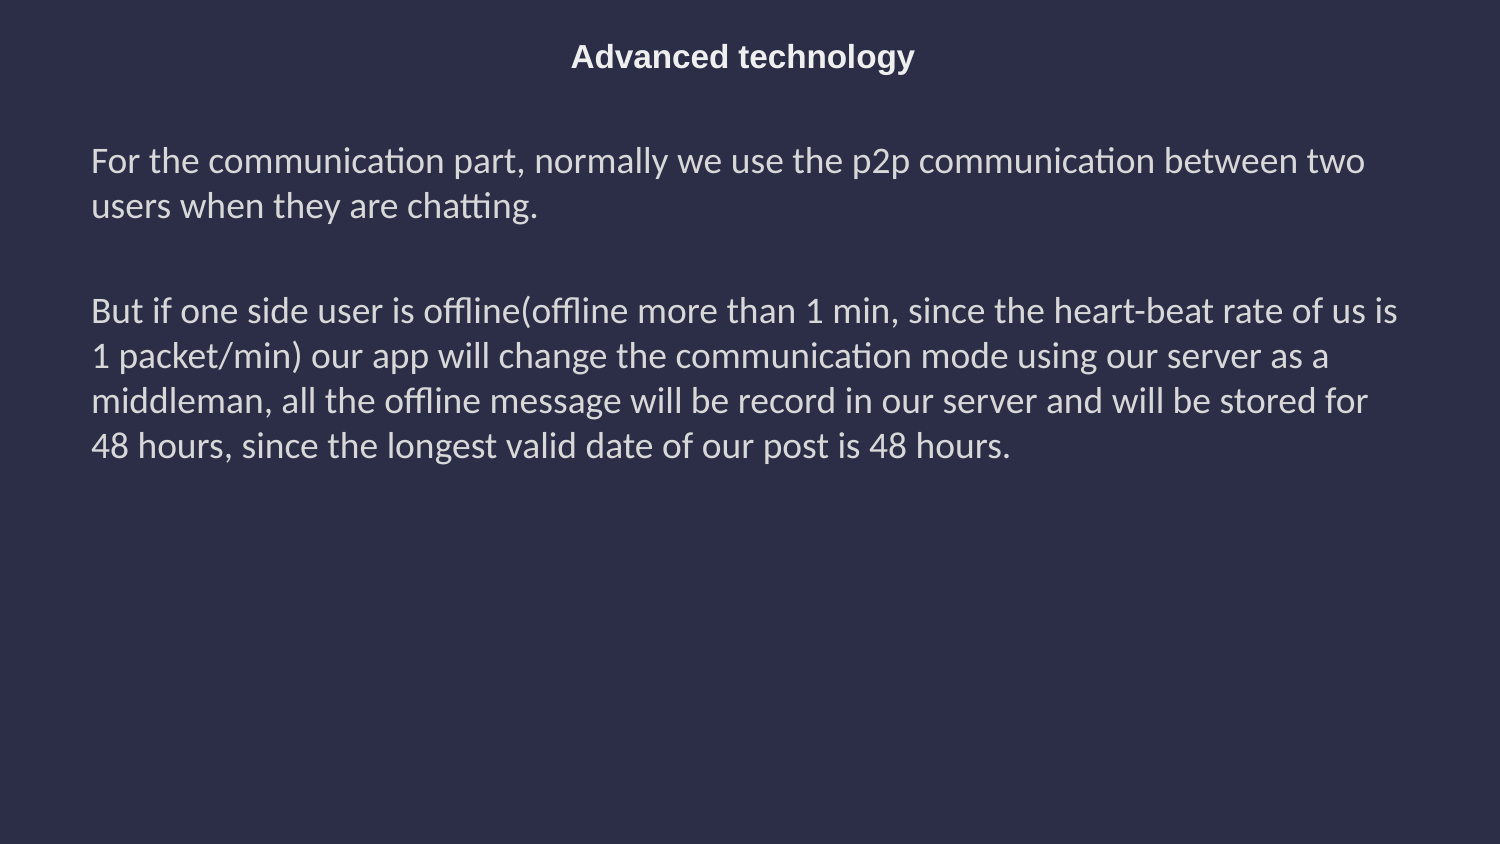

Advanced technology
For the communication part, normally we use the p2p communication between two users when they are chatting.

But if one side user is offline(offline more than 1 min, since the heart-beat rate of us is 1 packet/min) our app will change the communication mode using our server as a middleman, all the offline message will be record in our server and will be stored for 48 hours, since the longest valid date of our post is 48 hours.